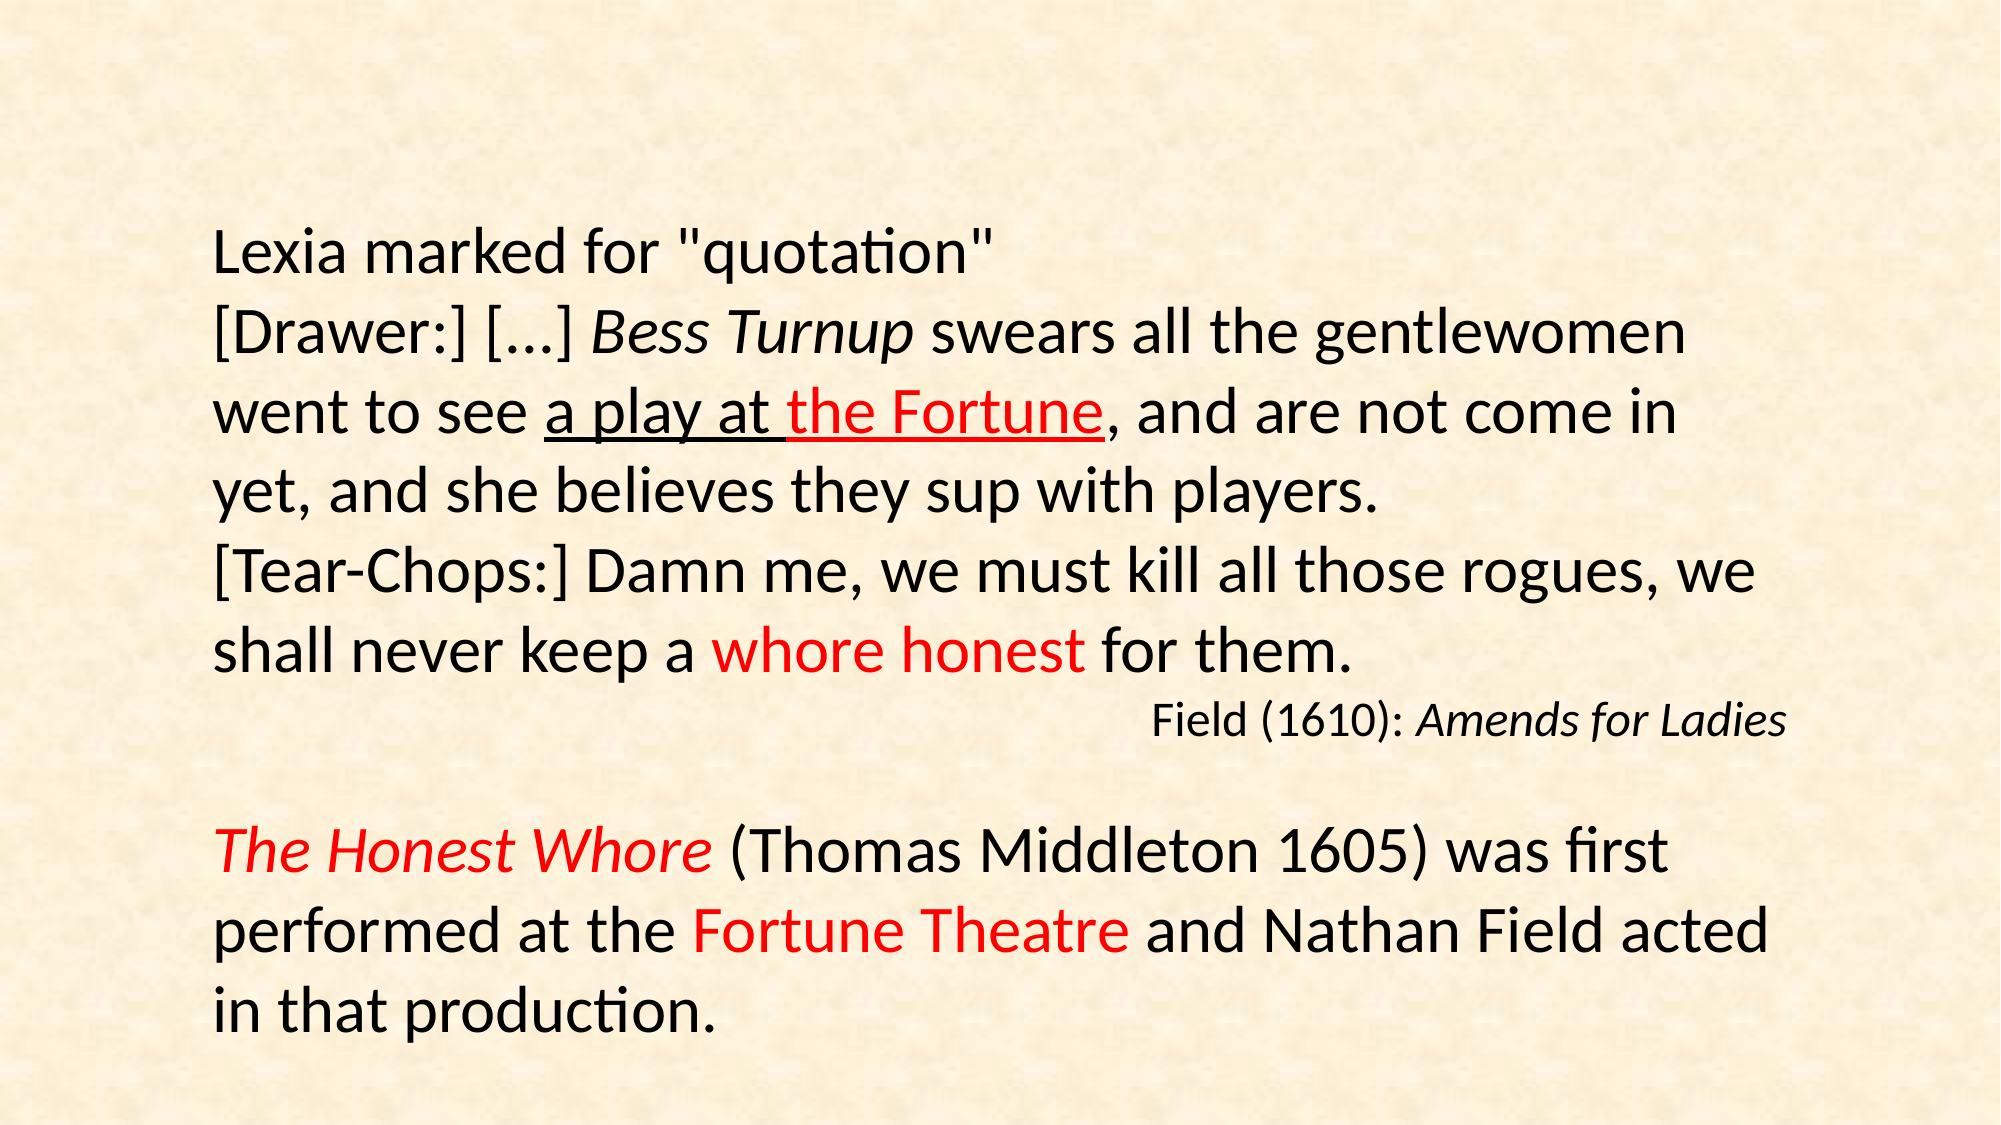

Lexia marked for "quotation"
[Drawer:] [...] Bess Turnup swears all the gentlewomen went to see a play at the Fortune, and are not come in yet, and she believes they sup with players.
[Tear-Chops:] Damn me, we must kill all those rogues, we shall never keep a whore honest for them.
Field (1610): Amends for Ladies

The Honest Whore (Thomas Middleton 1605) was first performed at the Fortune Theatre and Nathan Field acted in that production.